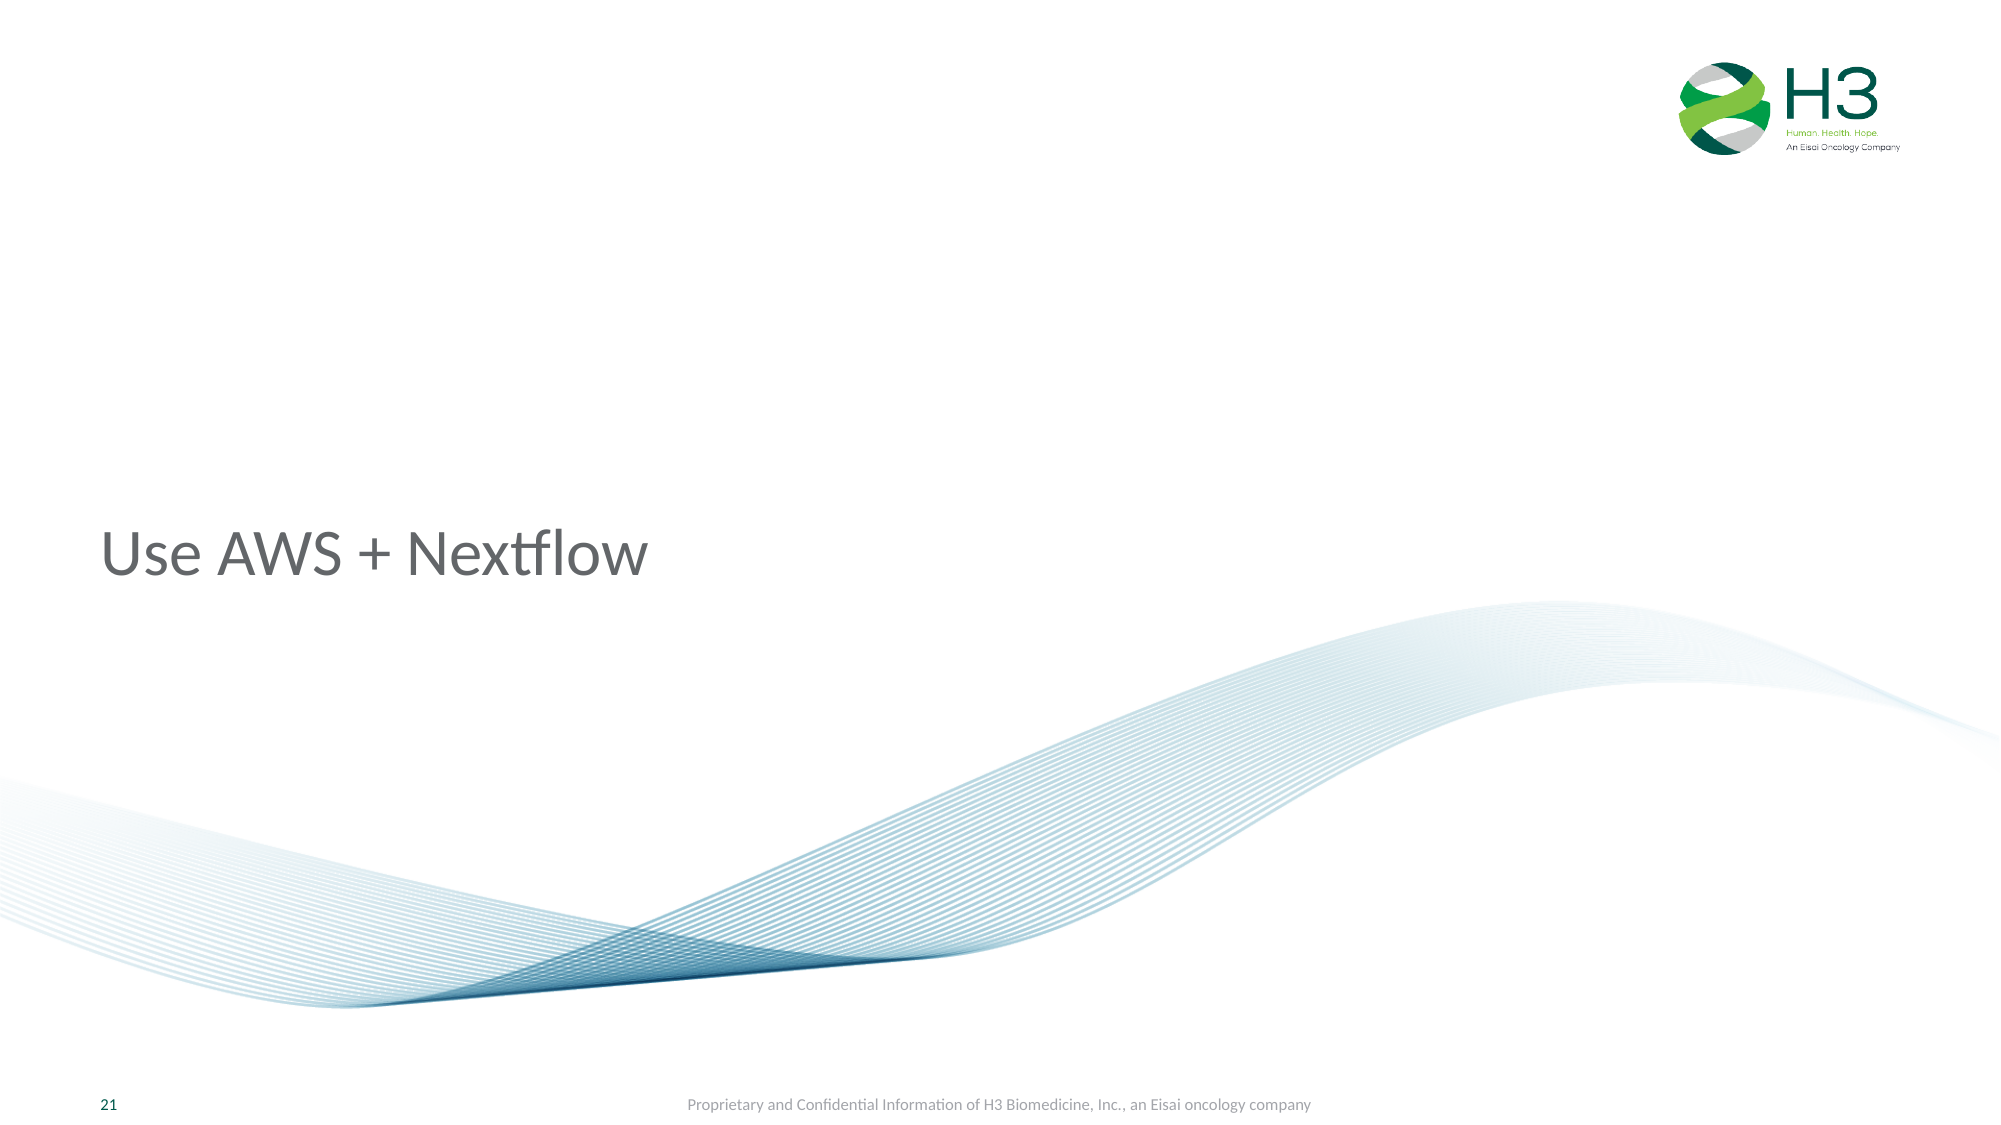

# Use AWS + Nextflow

Proprietary and Confidential Information of H3 Biomedicine, Inc., an Eisai oncology company
21